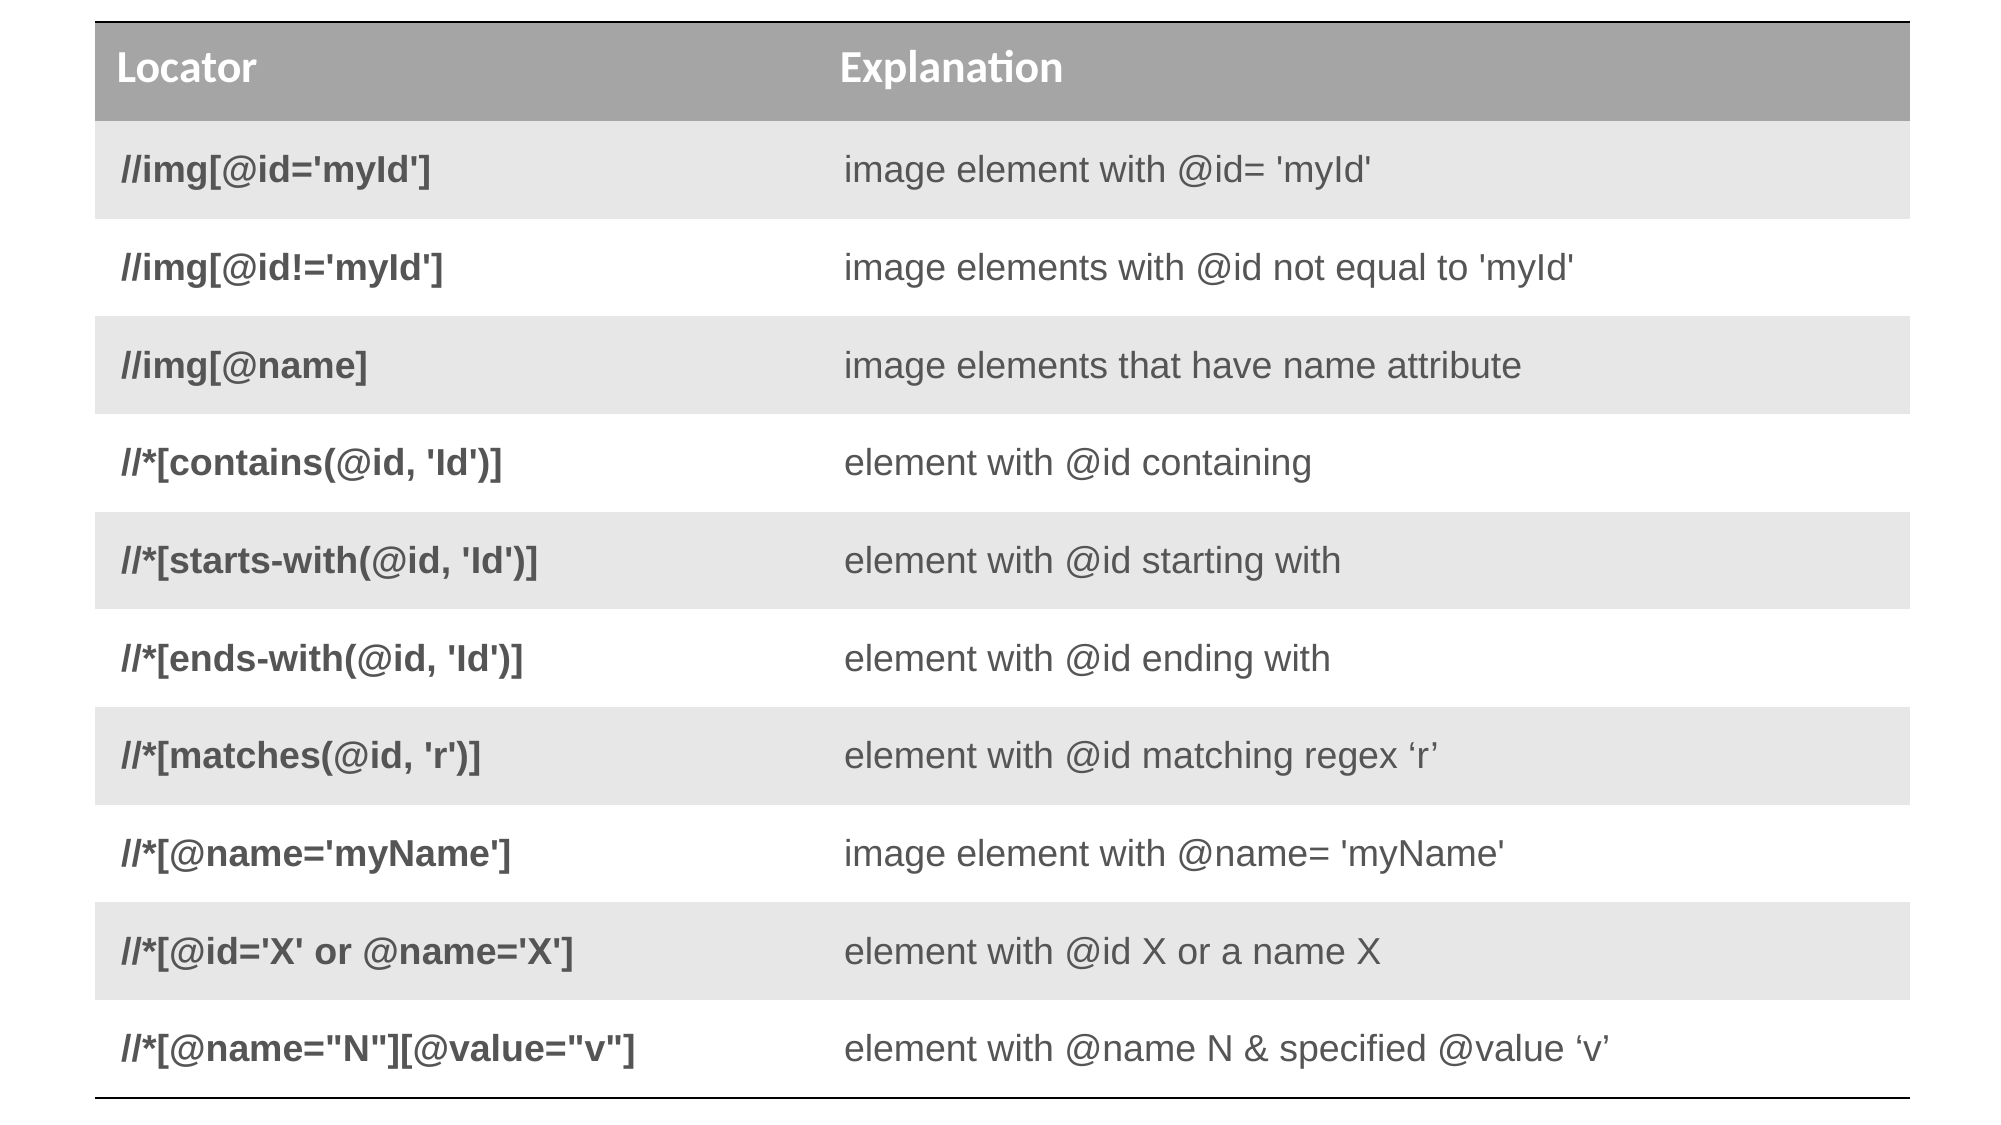

| Locator | Explanation |
| --- | --- |
| //img[@id='myId'] | image element with @id= 'myId' |
| //img[@id!='myId'] | image elements with @id not equal to 'myId' |
| //img[@name] | image elements that have name attribute |
| //\*[contains(@id, 'Id')] | element with @id containing |
| //\*[starts-with(@id, 'Id')] | element with @id starting with |
| //\*[ends-with(@id, 'Id')] | element with @id ending with |
| //\*[matches(@id, 'r')] | element with @id matching regex ‘r’ |
| //\*[@name='myName'] | image element with @name= 'myName' |
| //\*[@id='X' or @name='X'] | element with @id X or a name X |
| //\*[@name="N"][@value="v"] | element with @name N & specified @value ‘v’ |
# Contextual Selectors
Attribute Selectors